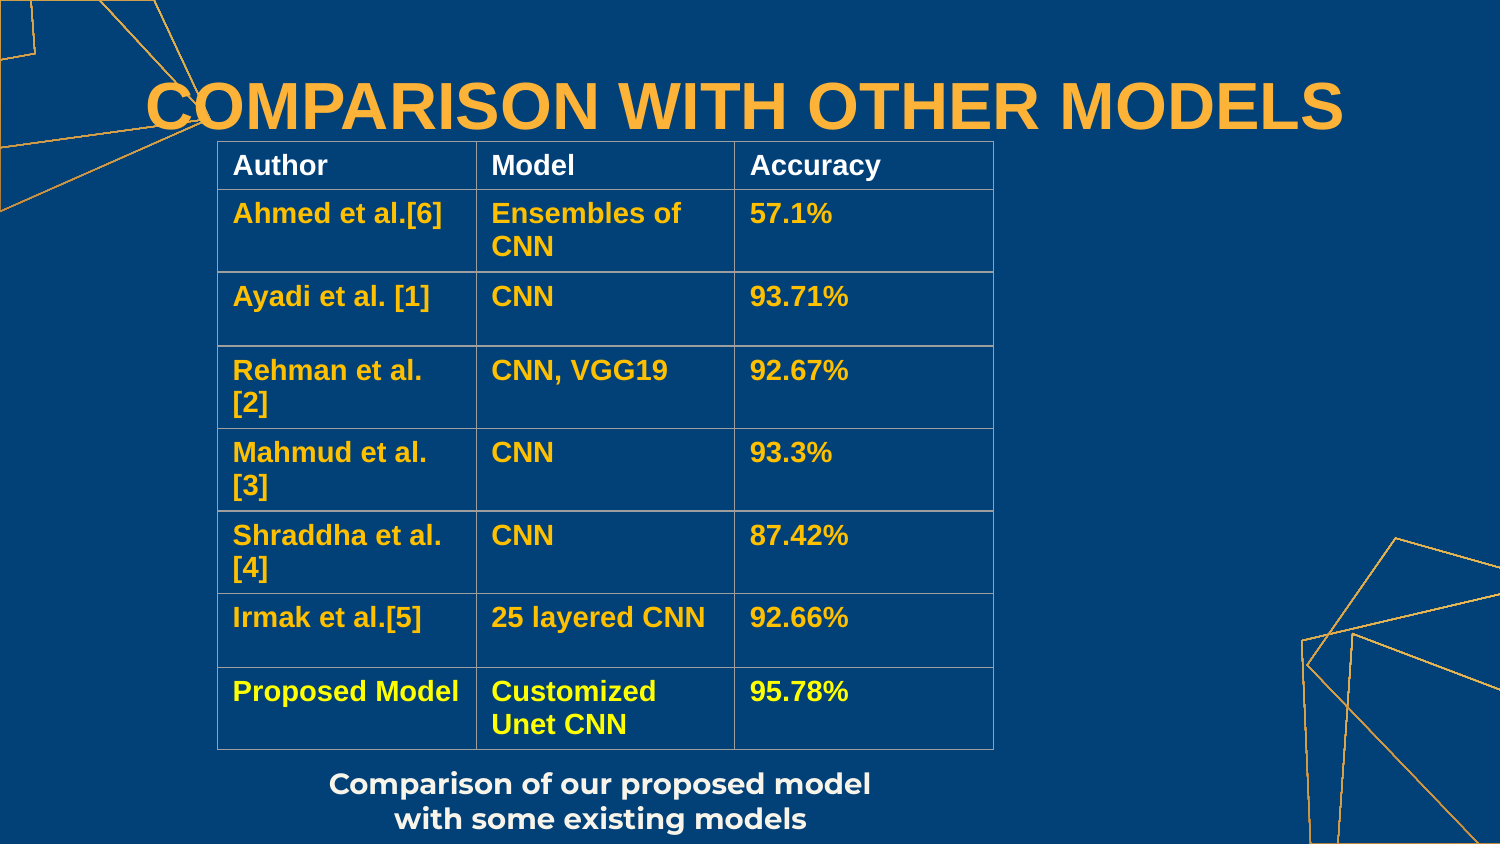

# COMPARISON WITH OTHER MODELS
| Author | Model | Accuracy |
| --- | --- | --- |
| Ahmed et al.[6] | Ensembles of CNN | 57.1% |
| Ayadi et al. [1] | CNN | 93.71% |
| Rehman et al. [2] | CNN, VGG19 | 92.67% |
| Mahmud et al. [3] | CNN | 93.3% |
| Shraddha et al. [4] | CNN | 87.42% |
| Irmak et al.[5] | 25 layered CNN | 92.66% |
| Proposed Model | Customized Unet CNN | 95.78% |

Comparison of our proposed model with some existing models